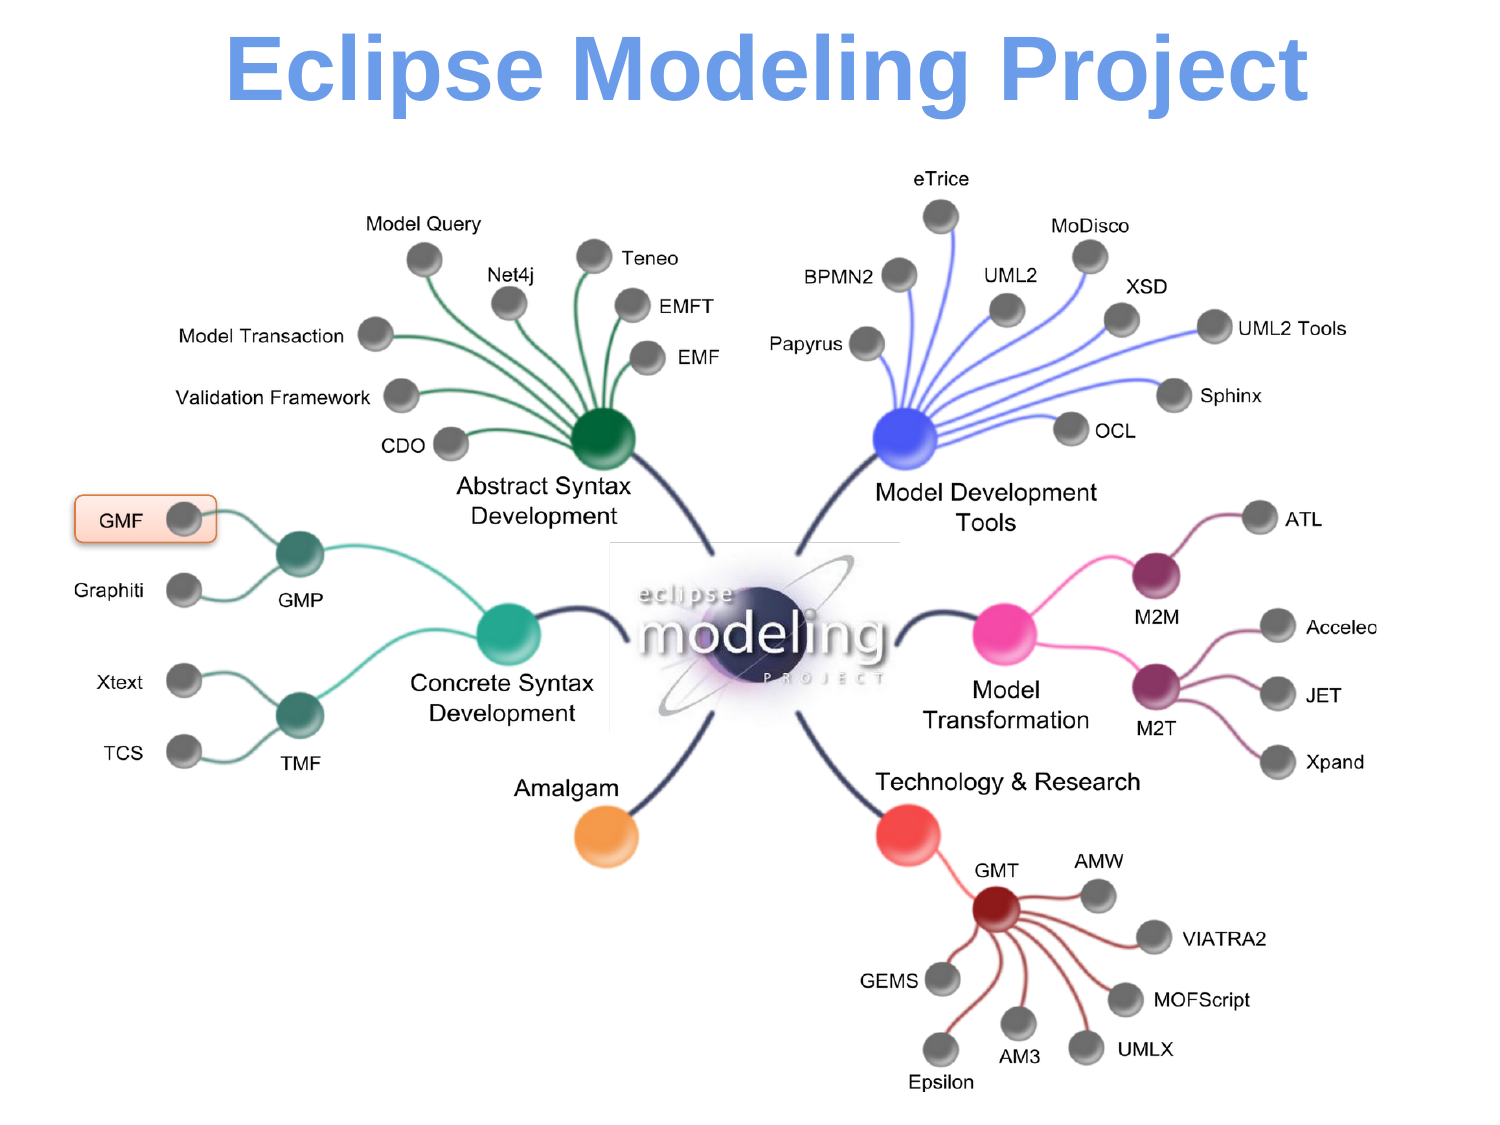

Eclipse Modeling Project
# Eclipse Modeling Project